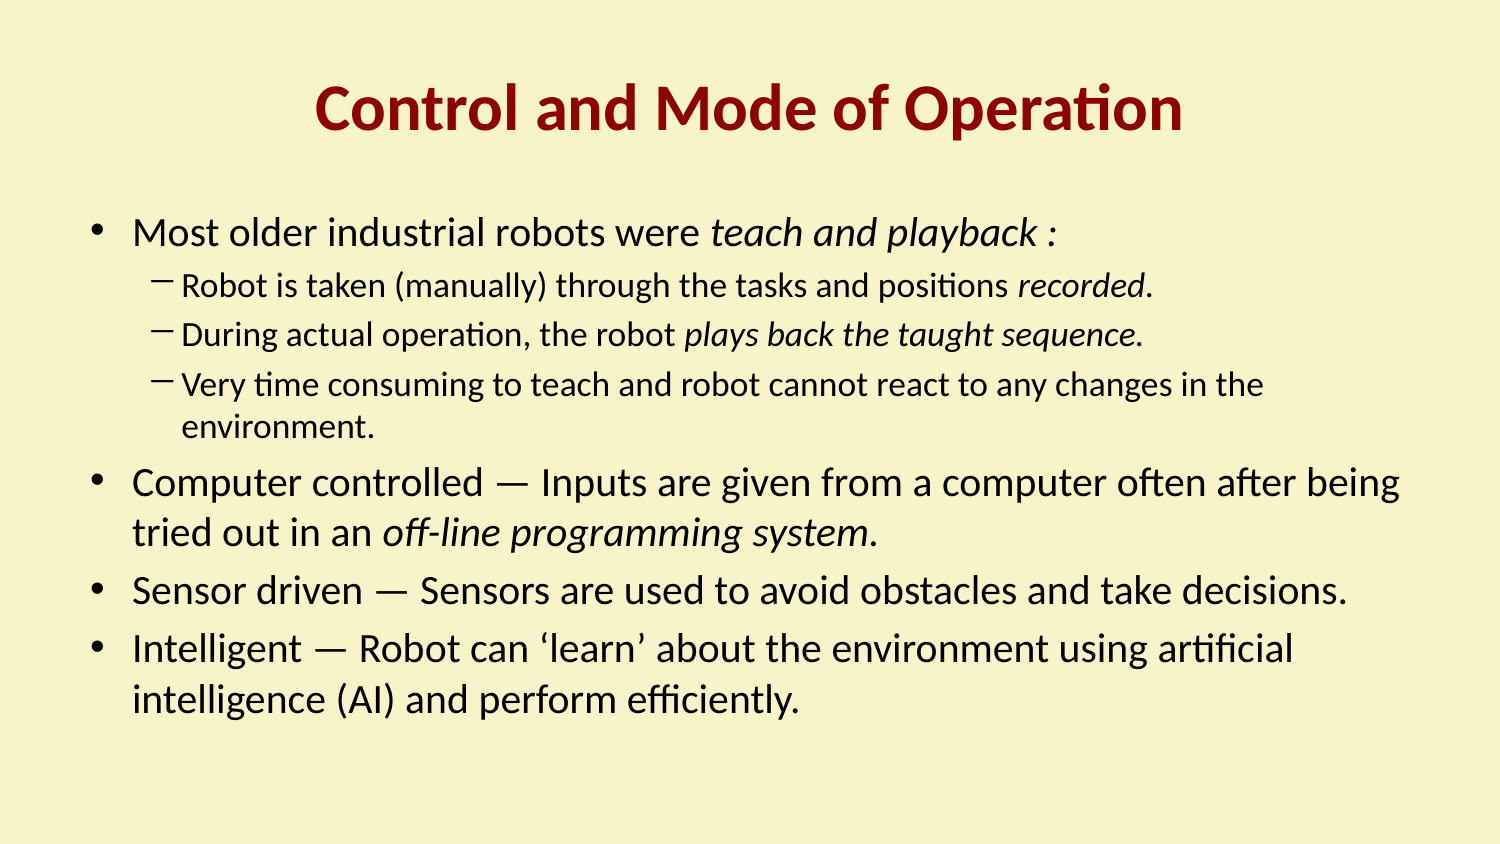

# Control and Mode of Operation
Most older industrial robots were teach and playback :
Robot is taken (manually) through the tasks and positions recorded.
During actual operation, the robot plays back the taught sequence.
Very time consuming to teach and robot cannot react to any changes in the environment.
Computer controlled — Inputs are given from a computer often after being tried out in an off-line programming system.
Sensor driven — Sensors are used to avoid obstacles and take decisions.
Intelligent — Robot can ‘learn’ about the environment using artificial intelligence (AI) and perform efficiently.